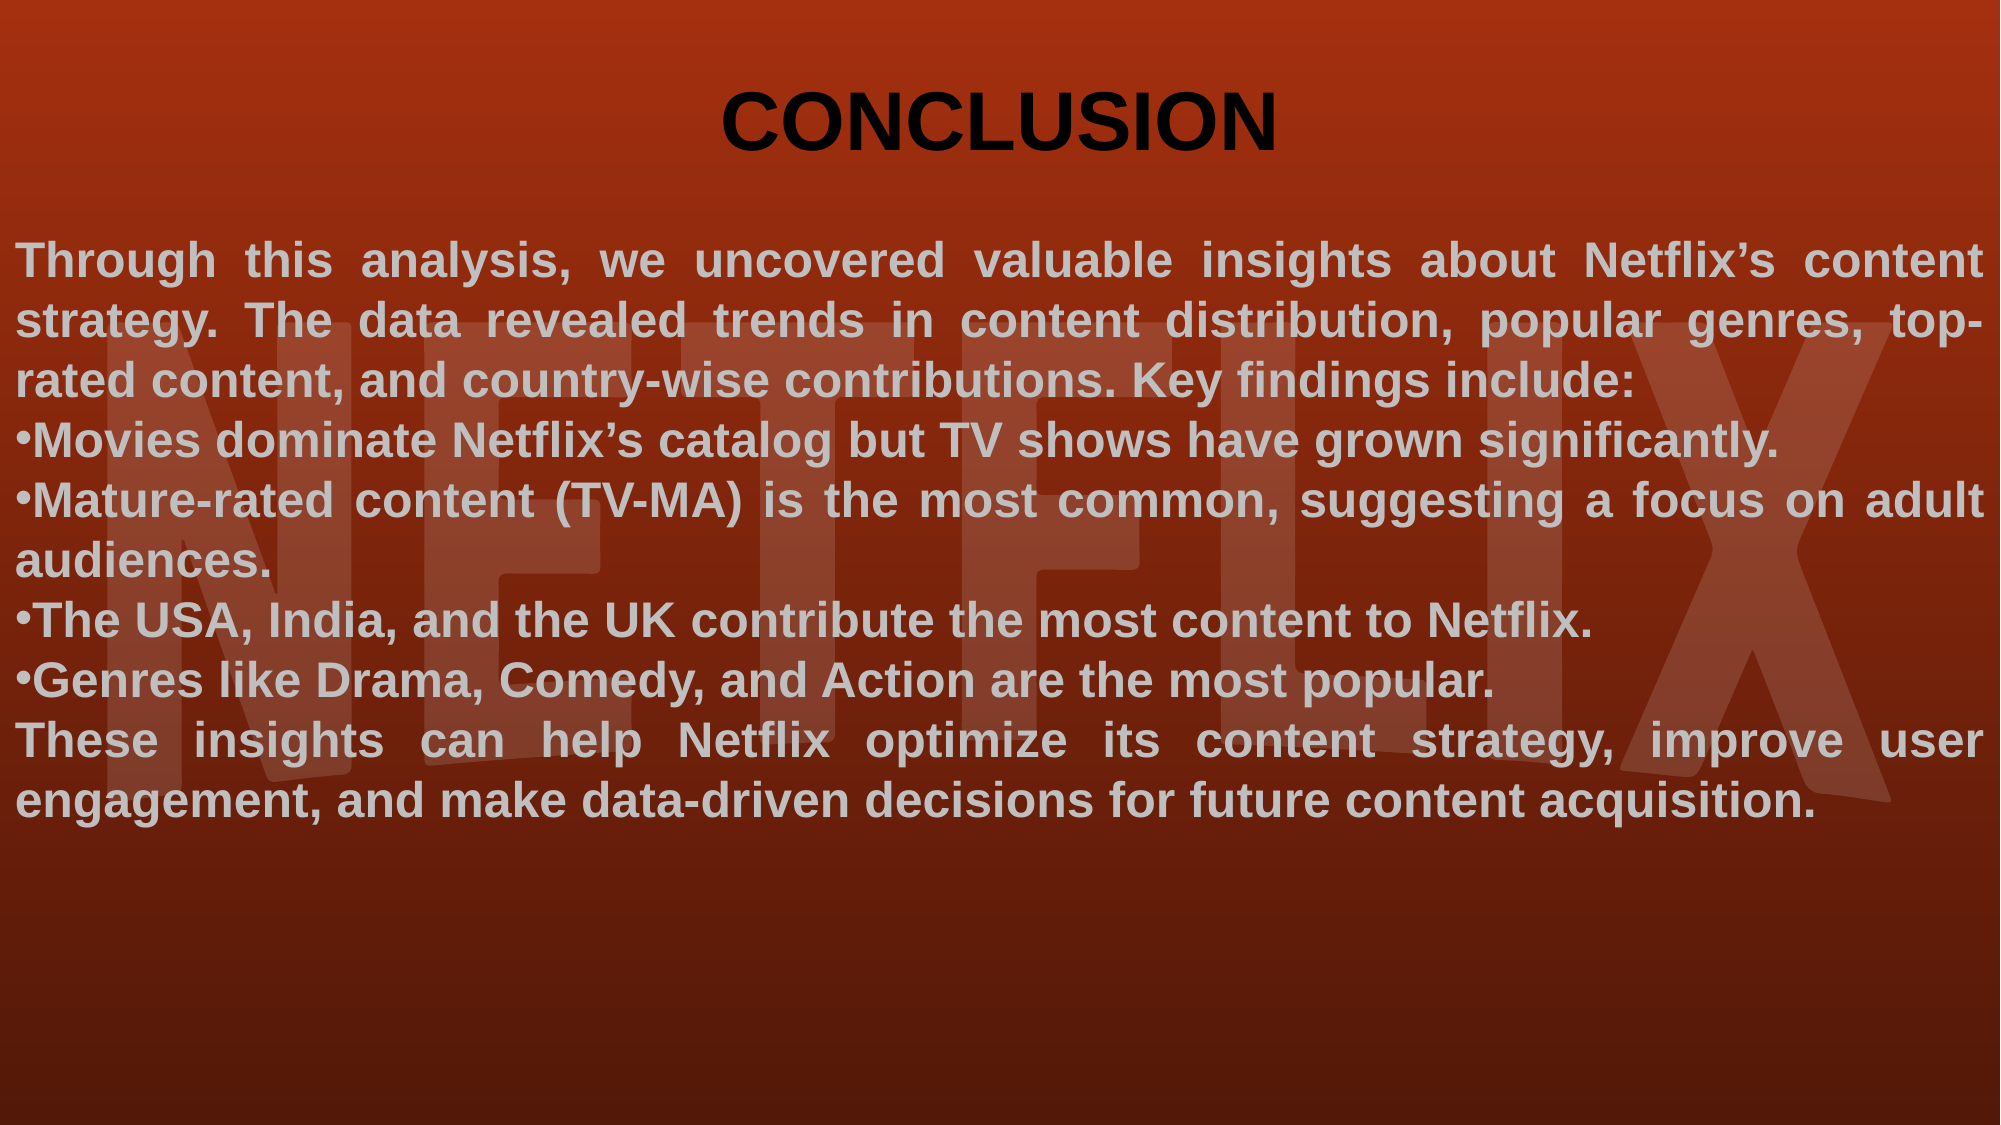

CONCLUSION

Through this analysis, we uncovered valuable insights about Netflix’s content strategy. The data revealed trends in content distribution, popular genres, top-rated content, and country-wise contributions. Key findings include:
Movies dominate Netflix’s catalog but TV shows have grown significantly.
Mature-rated content (TV-MA) is the most common, suggesting a focus on adult audiences.
The USA, India, and the UK contribute the most content to Netflix.
Genres like Drama, Comedy, and Action are the most popular.
These insights can help Netflix optimize its content strategy, improve user engagement, and make data-driven decisions for future content acquisition.